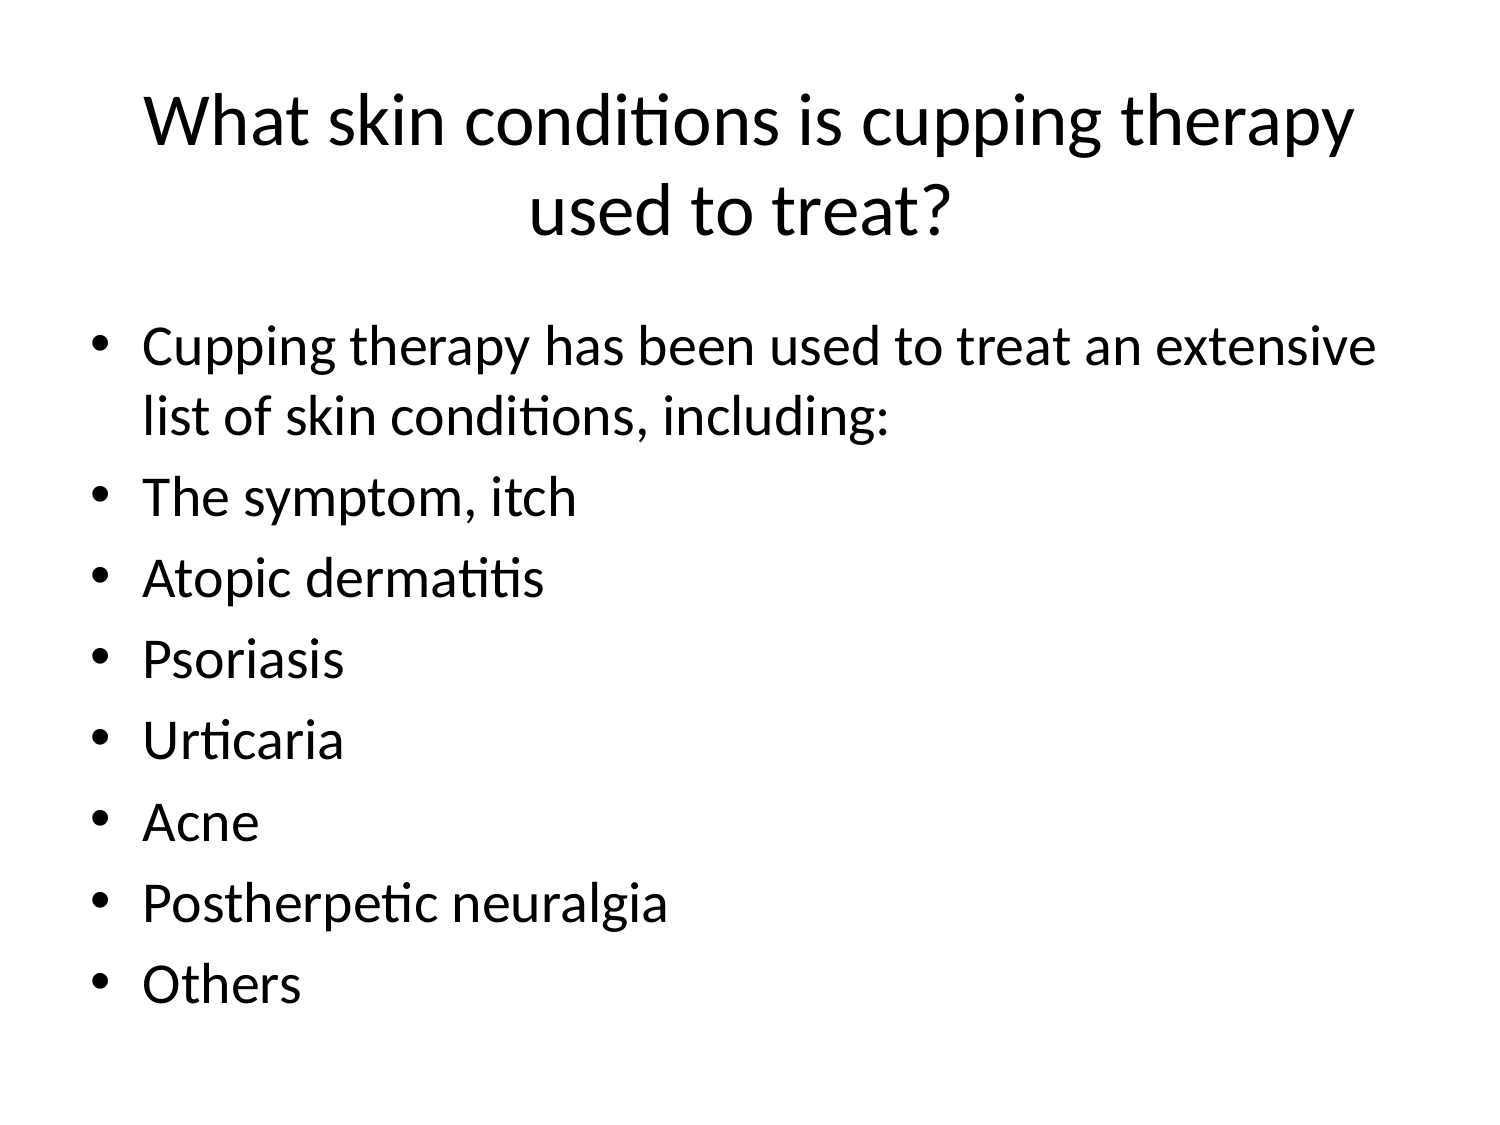

# What skin conditions is cupping therapy used to treat?
Cupping therapy has been used to treat an extensive list of skin conditions, including:
The symptom, itch
Atopic dermatitis
Psoriasis
Urticaria
Acne
Postherpetic neuralgia
Others